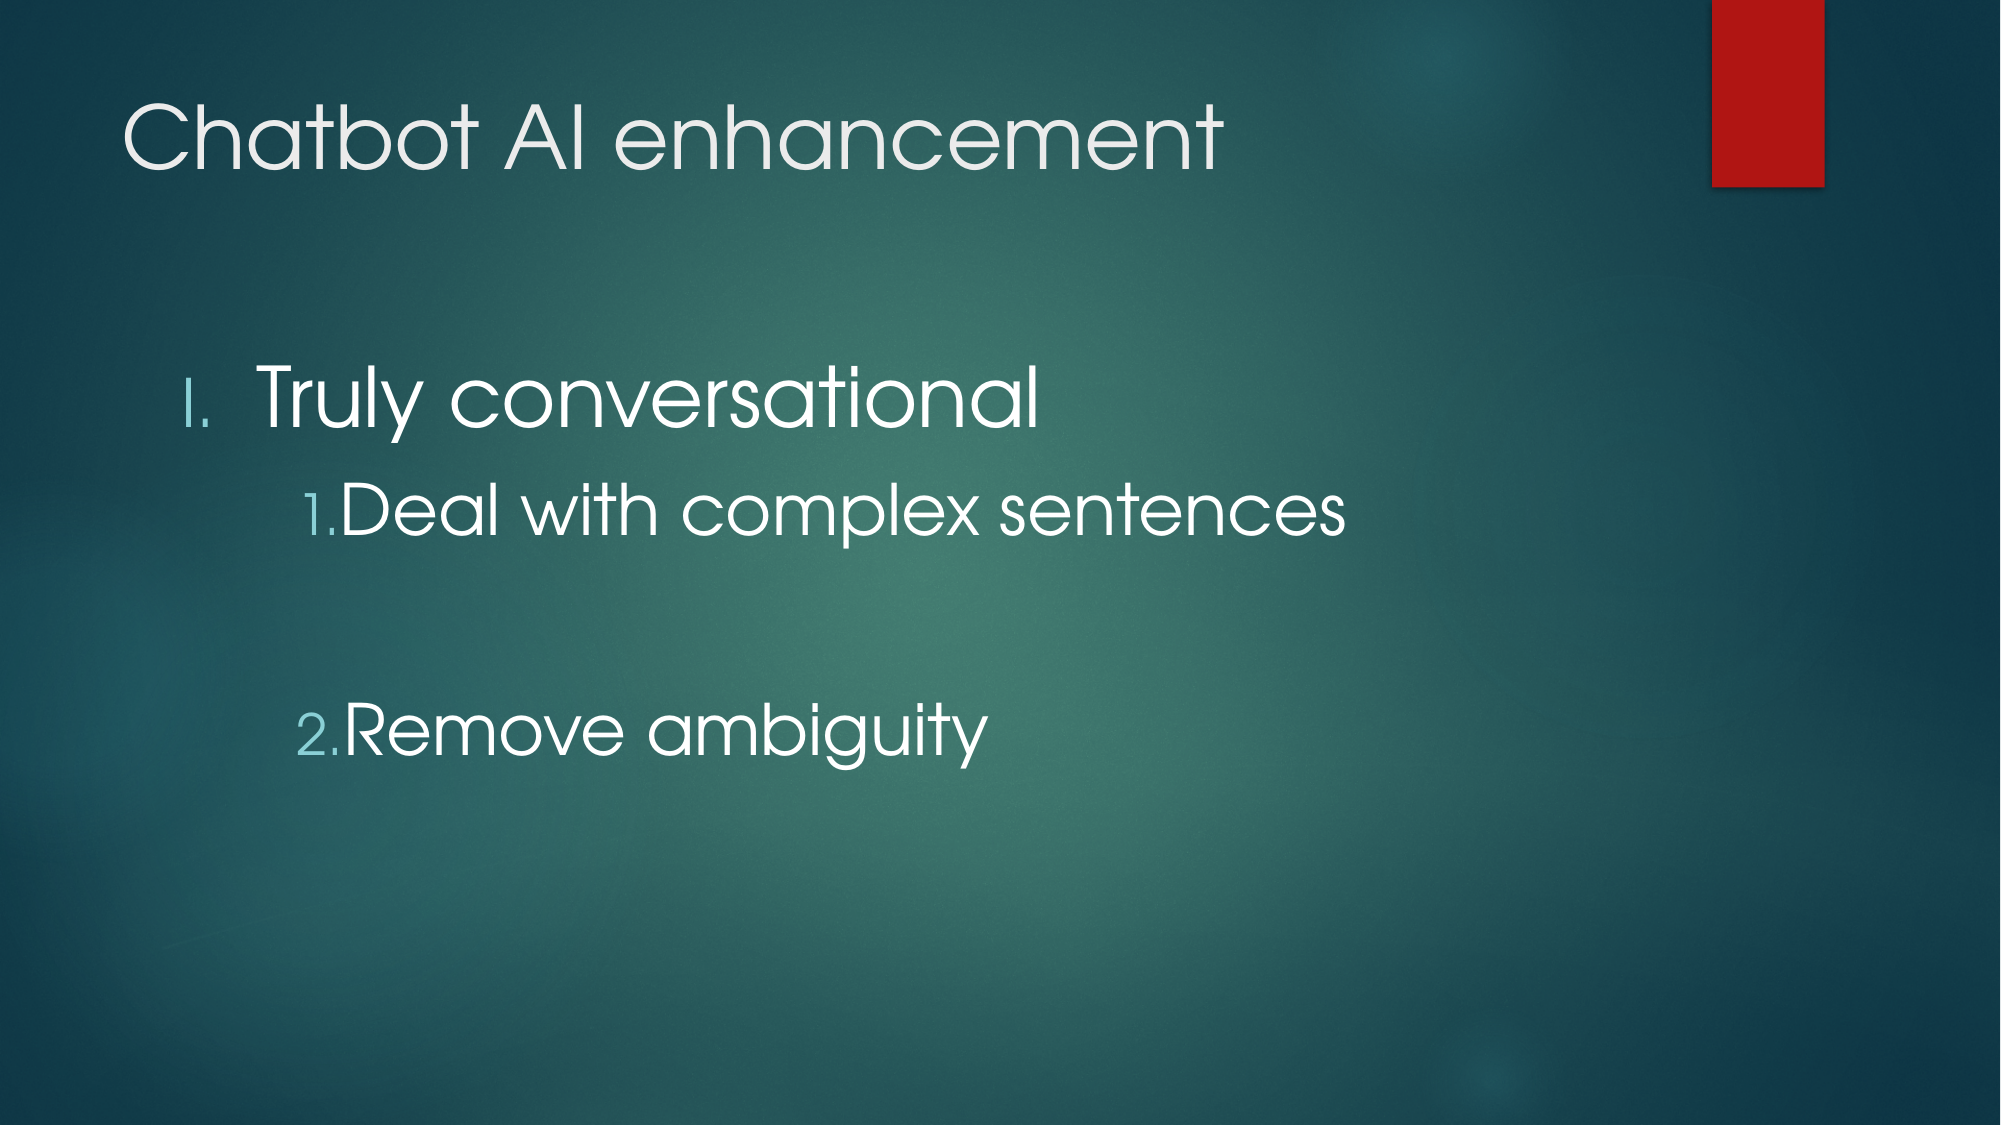

# Chatbot AI enhancement
Truly conversational
Deal with complex sentences

Remove ambiguity